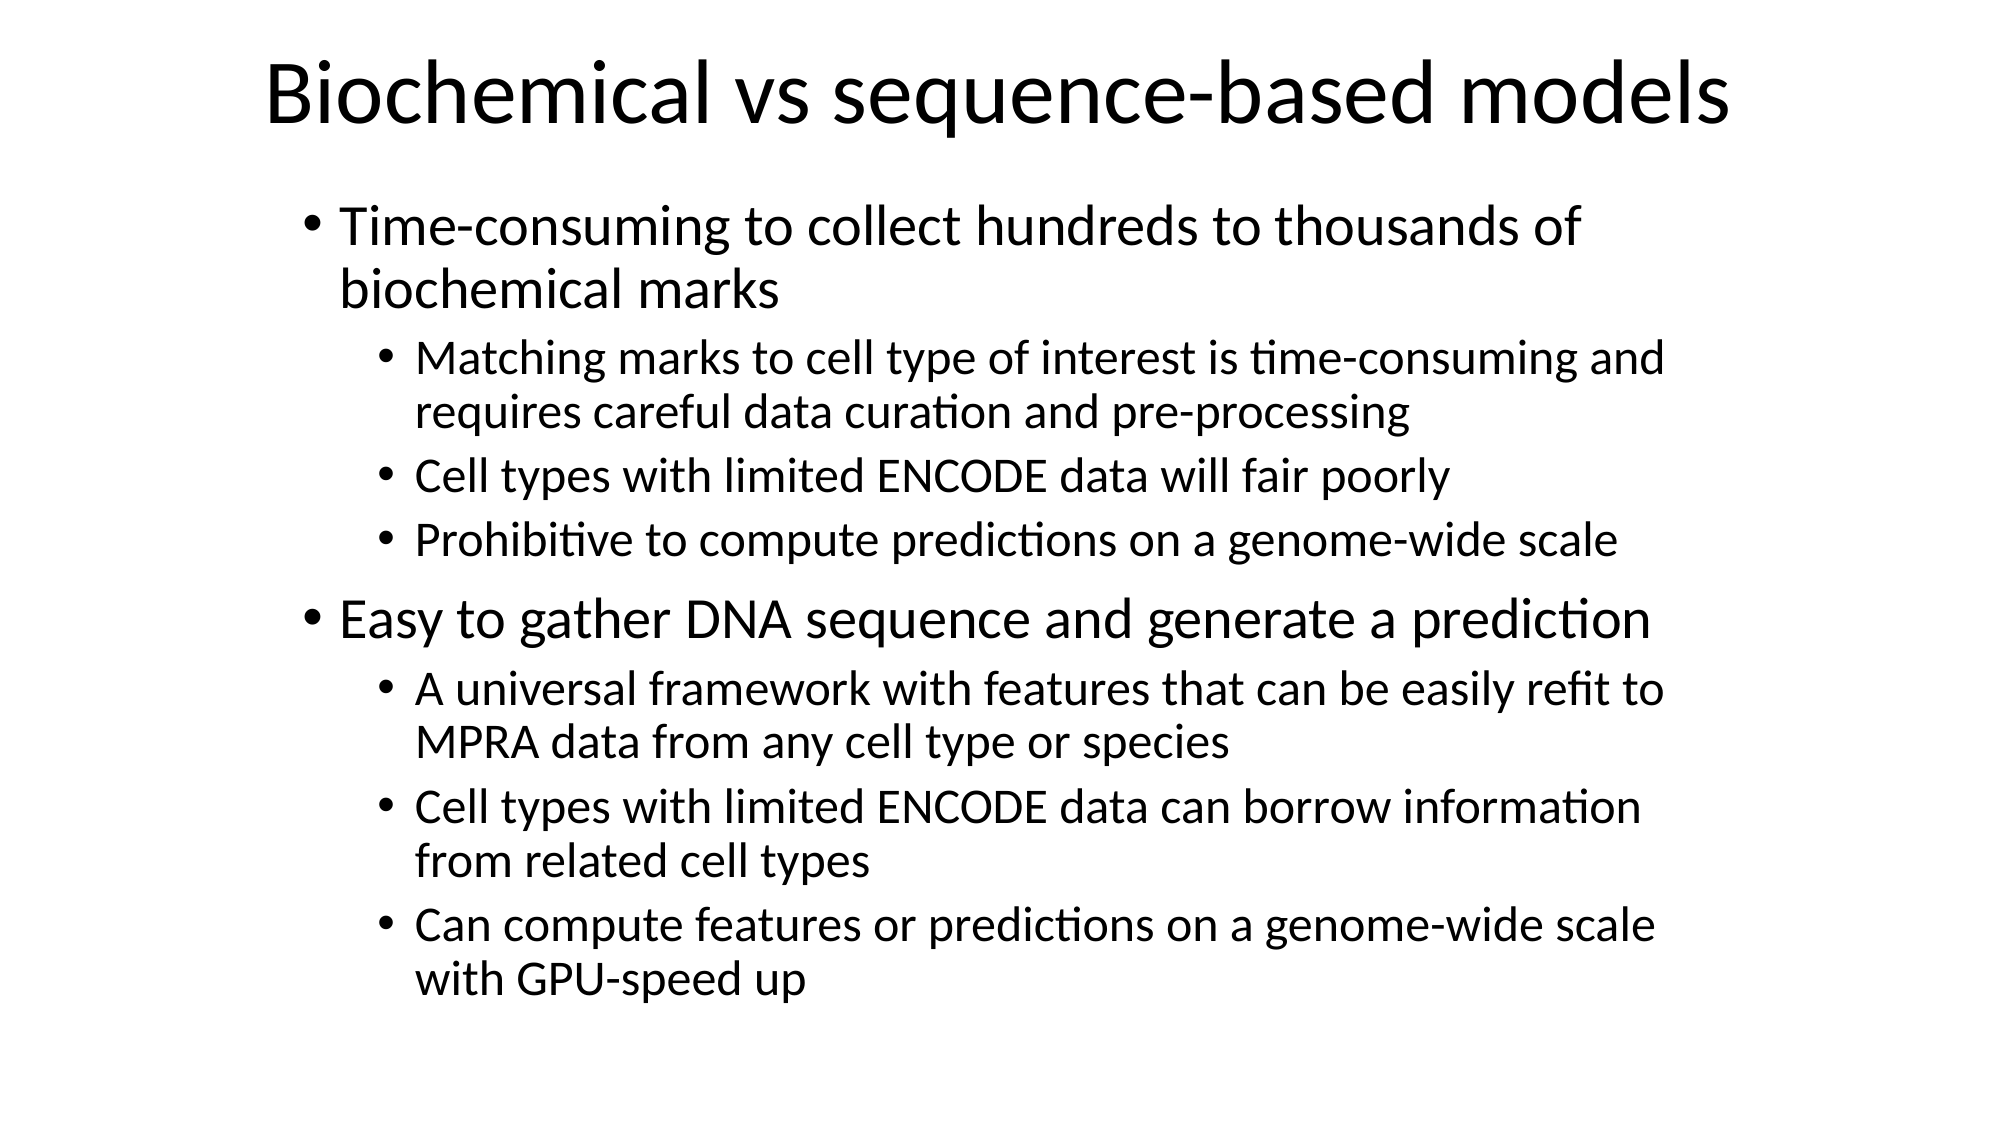

# Biochemical vs sequence-based models
Time-consuming to collect hundreds to thousands of biochemical marks
Matching marks to cell type of interest is time-consuming and requires careful data curation and pre-processing
Cell types with limited ENCODE data will fair poorly
Prohibitive to compute predictions on a genome-wide scale
Easy to gather DNA sequence and generate a prediction
A universal framework with features that can be easily refit to MPRA data from any cell type or species
Cell types with limited ENCODE data can borrow information from related cell types
Can compute features or predictions on a genome-wide scale with GPU-speed up